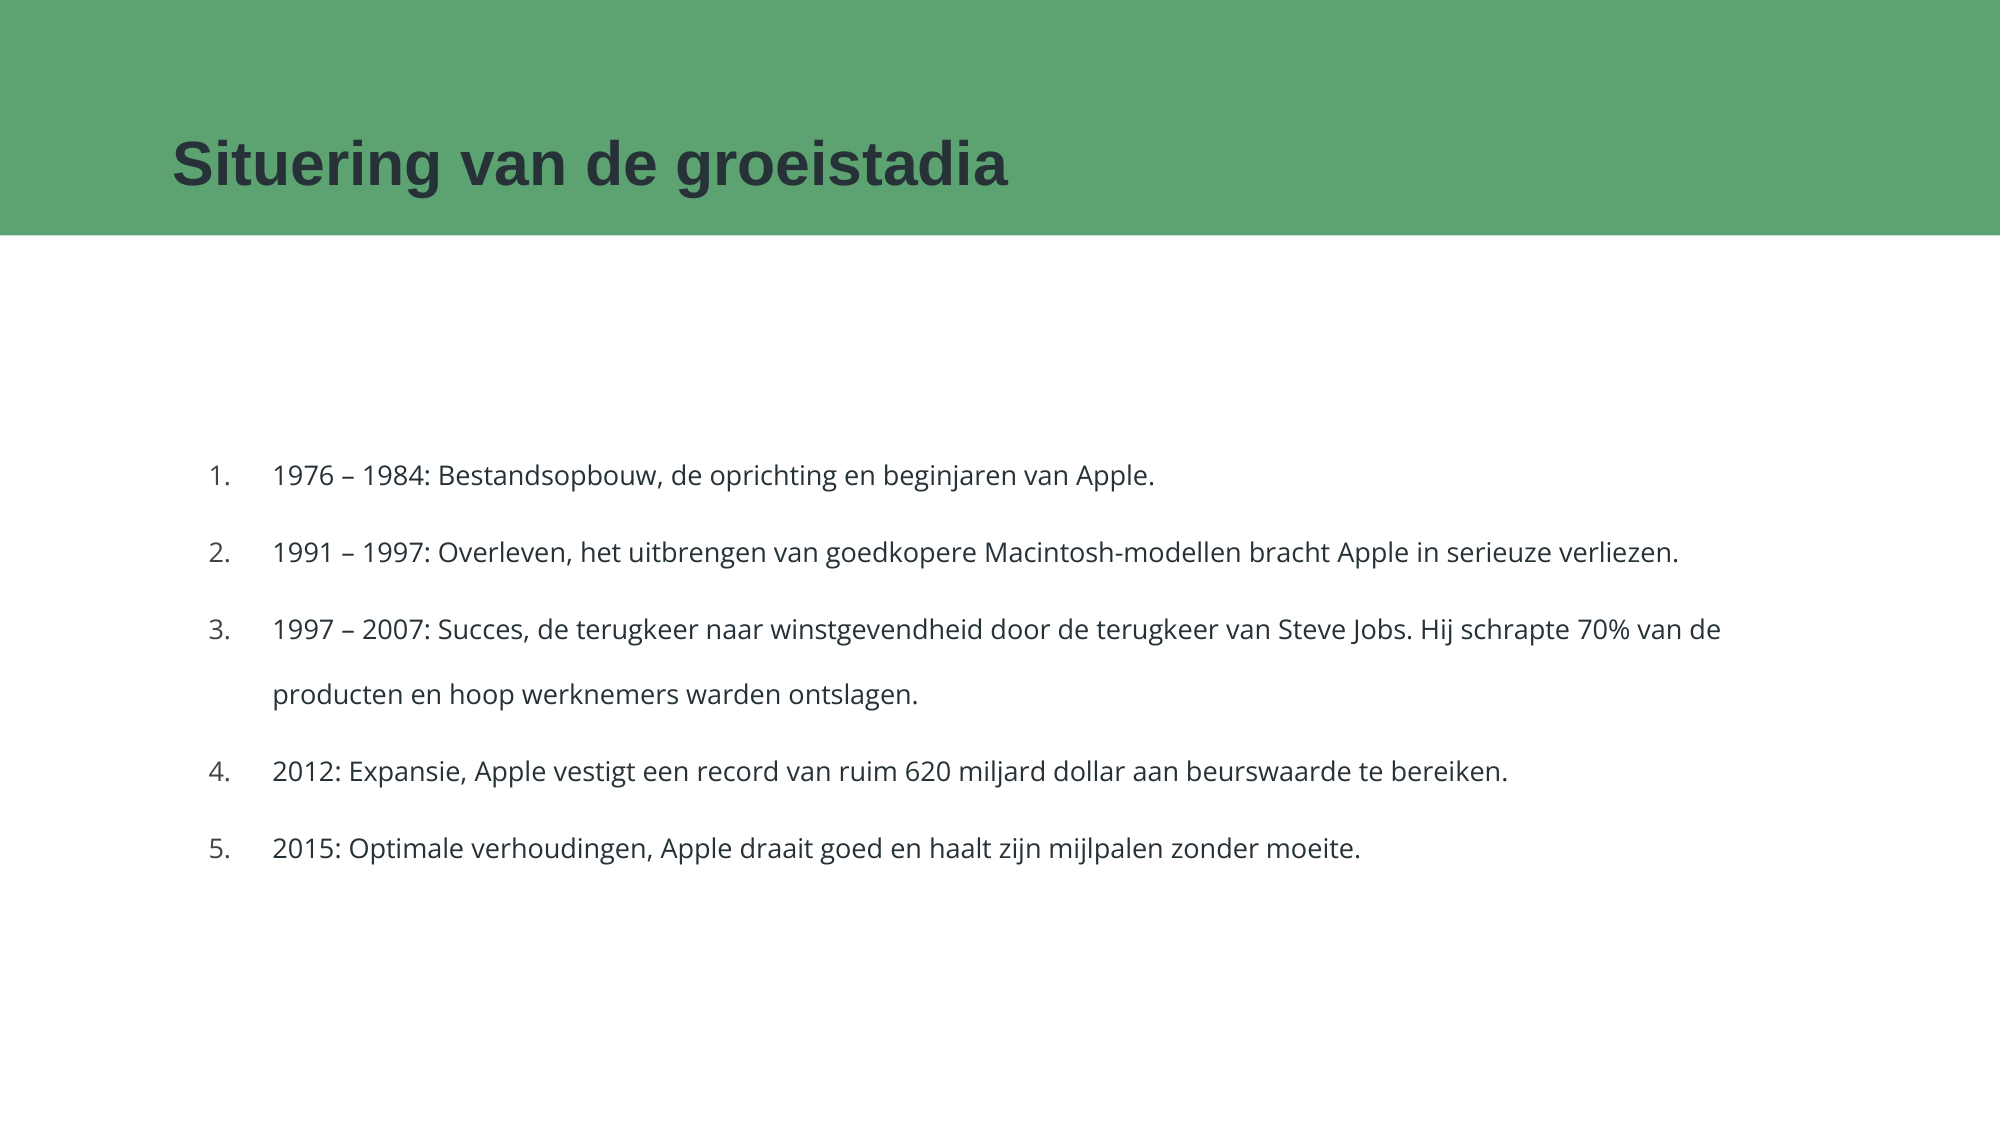

# Situering van de groeistadia
1976 – 1984: Bestandsopbouw, de oprichting en beginjaren van Apple.
1991 – 1997: Overleven, het uitbrengen van goedkopere Macintosh-modellen bracht Apple in serieuze verliezen.
1997 – 2007: Succes, de terugkeer naar winstgevendheid door de terugkeer van Steve Jobs. Hij schrapte 70% van de producten en hoop werknemers warden ontslagen.
2012: Expansie, Apple vestigt een record van ruim 620 miljard dollar aan beurswaarde te bereiken.
2015: Optimale verhoudingen, Apple draait goed en haalt zijn mijlpalen zonder moeite.